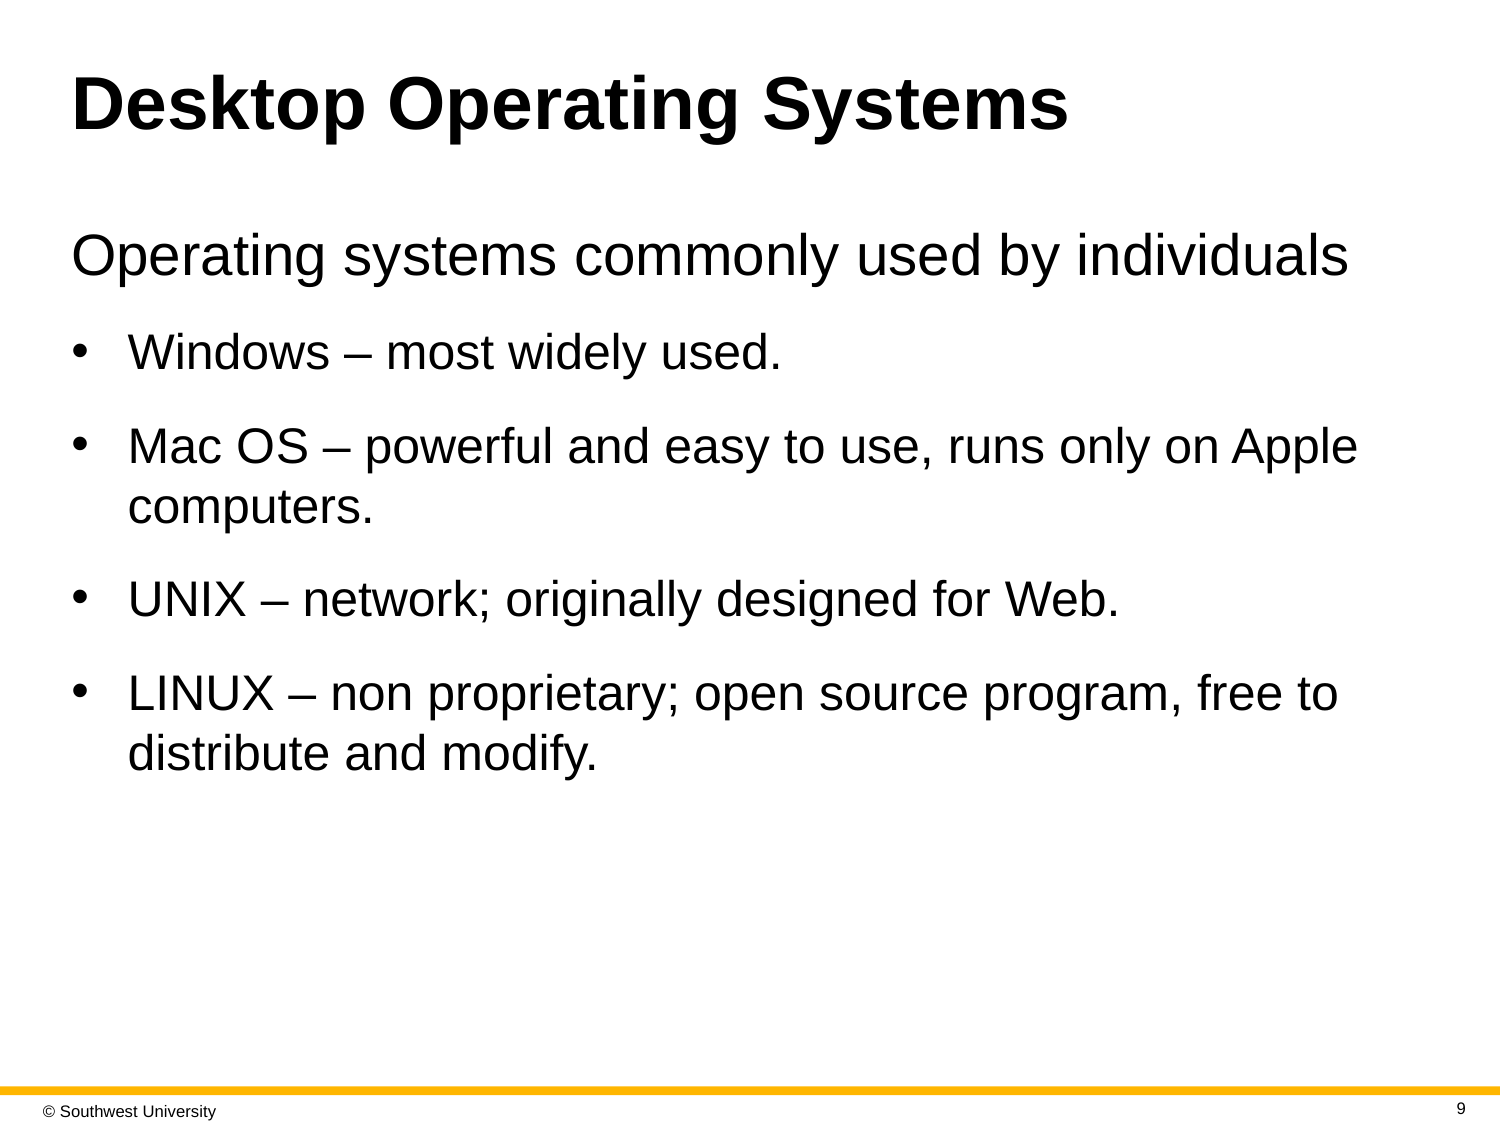

# Desktop Operating Systems
Operating systems commonly used by individuals
Windows – most widely used.
Mac O S – powerful and easy to use, runs only on Apple computers.
UNIX – network; originally designed for Web.
LINUX – non proprietary; open source program, free to distribute and modify.
9